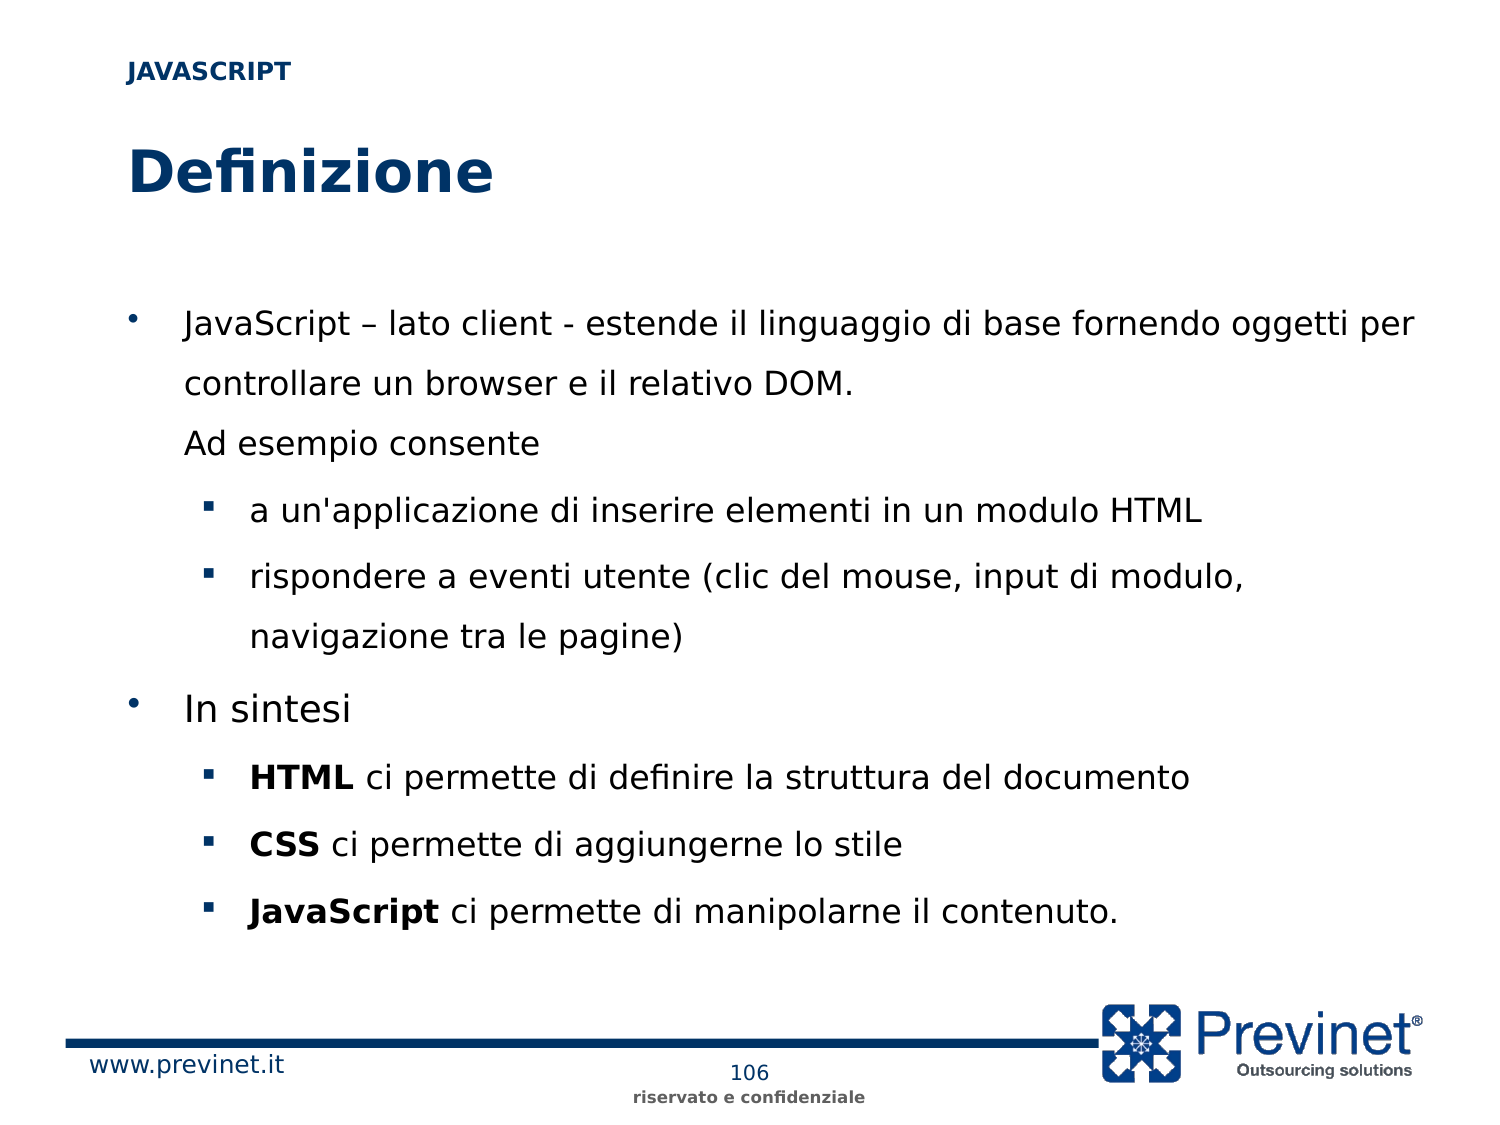

JavaScript
# Definizione
JavaScript – lato client - estende il linguaggio di base fornendo oggetti per controllare un browser e il relativo DOM.
Ad esempio consente
a un'applicazione di inserire elementi in un modulo HTML
rispondere a eventi utente (clic del mouse, input di modulo, navigazione tra le pagine)
In sintesi
HTML ci permette di definire la struttura del documento
CSS ci permette di aggiungerne lo stile
JavaScript ci permette di manipolarne il contenuto.